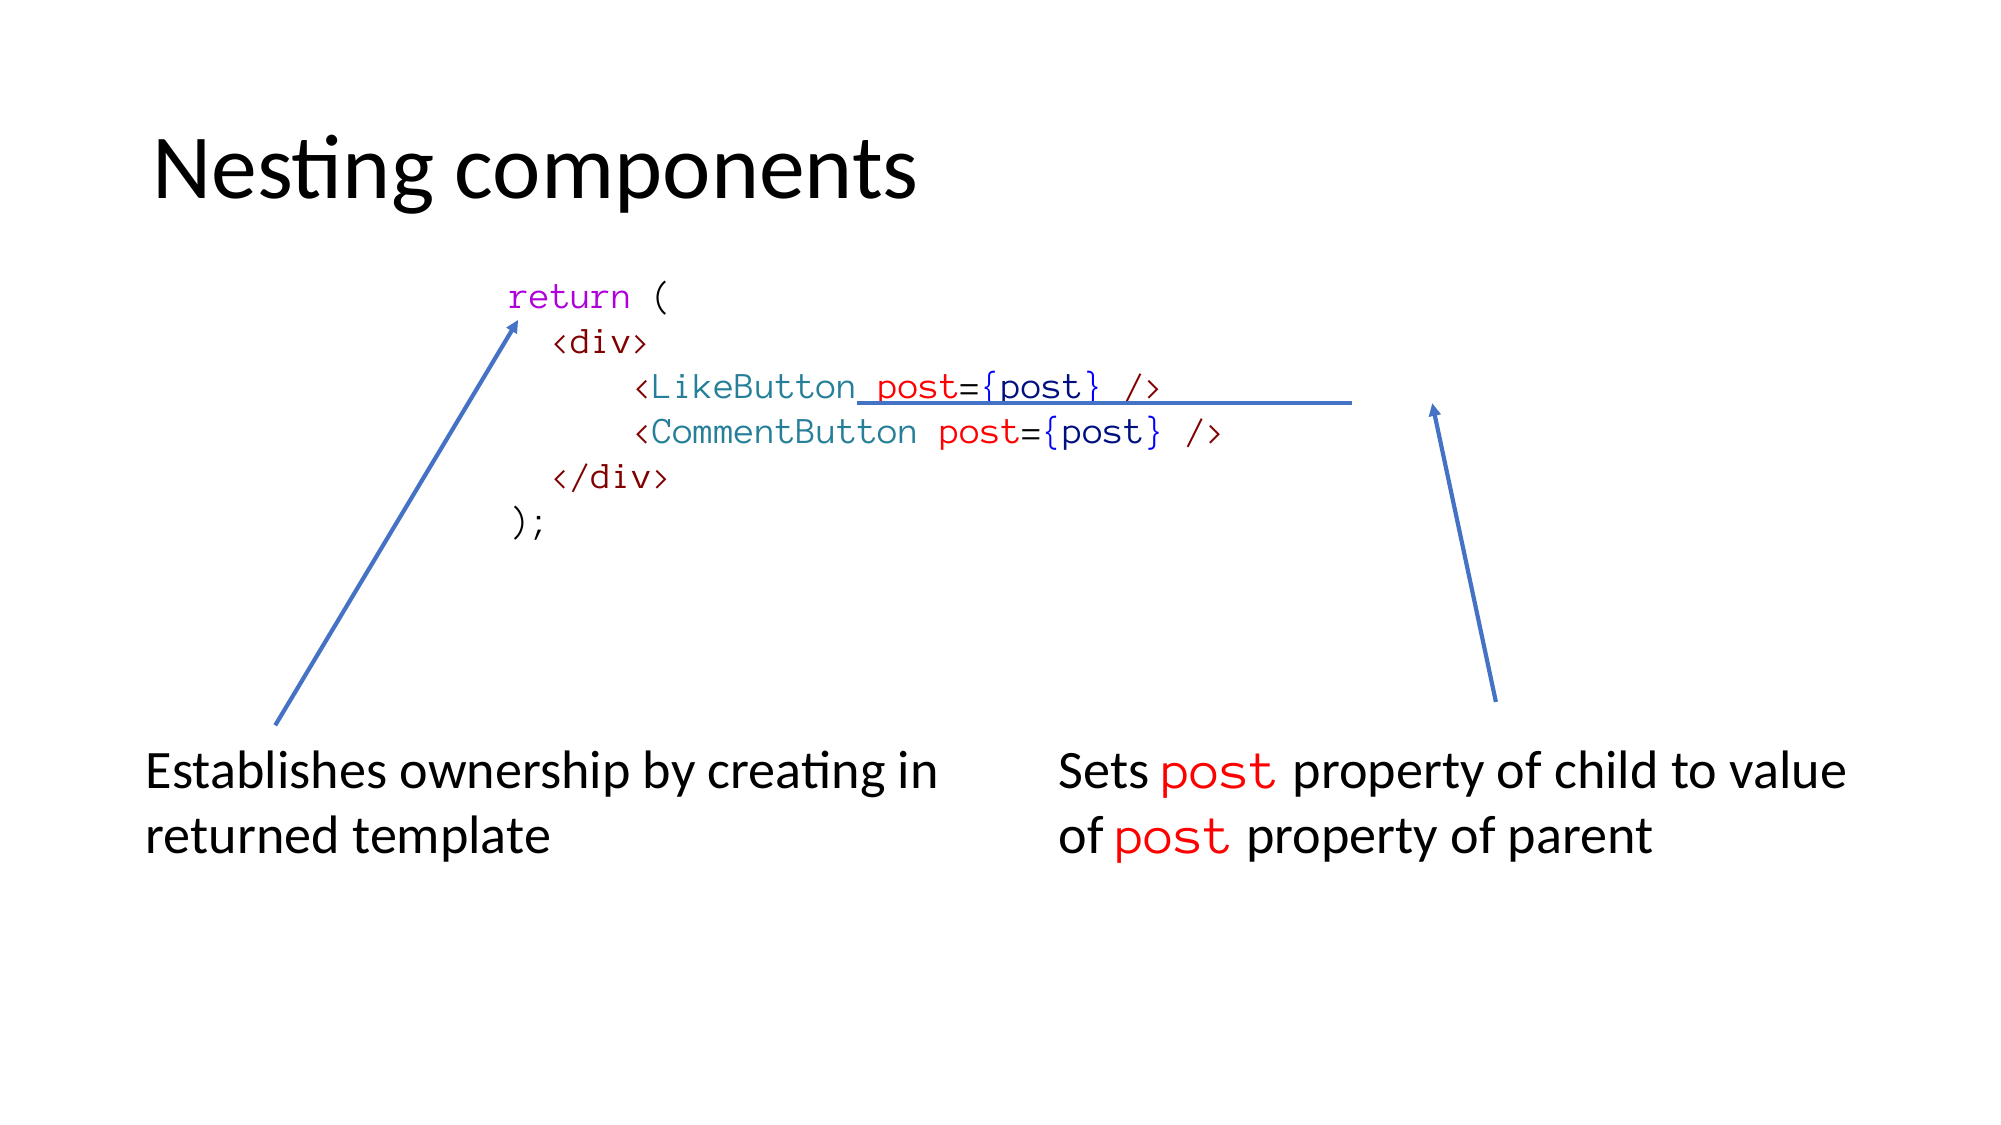

# Nesting components
return (
  <div>
      <LikeButton post={post} />
      <CommentButton post={post} />
  </div>
);

Establishes ownership by creating in returned template
Sets post property of child to value of post property of parent